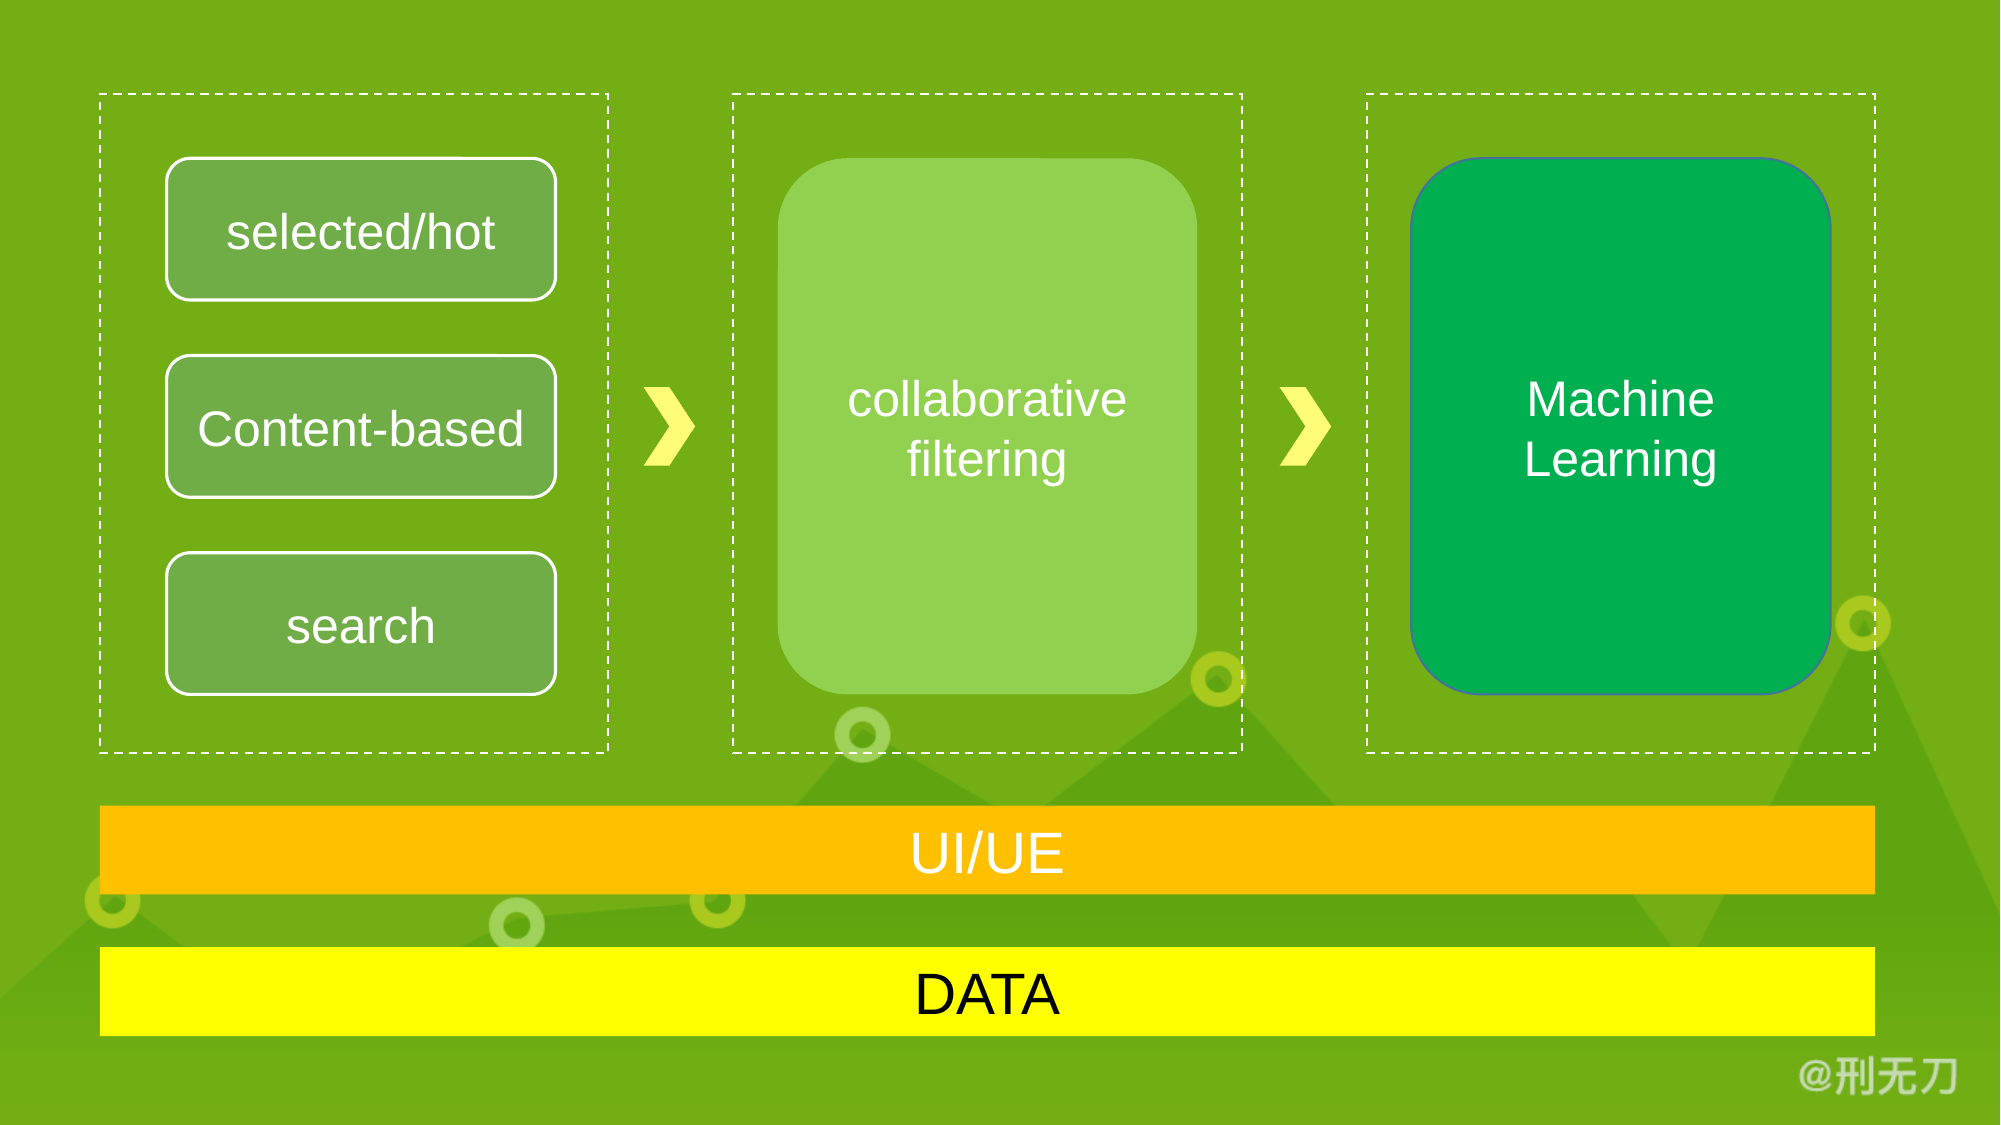

selected/hot
collaborative filtering
Machine Learning
Content-based

search
UI/UE
DATA